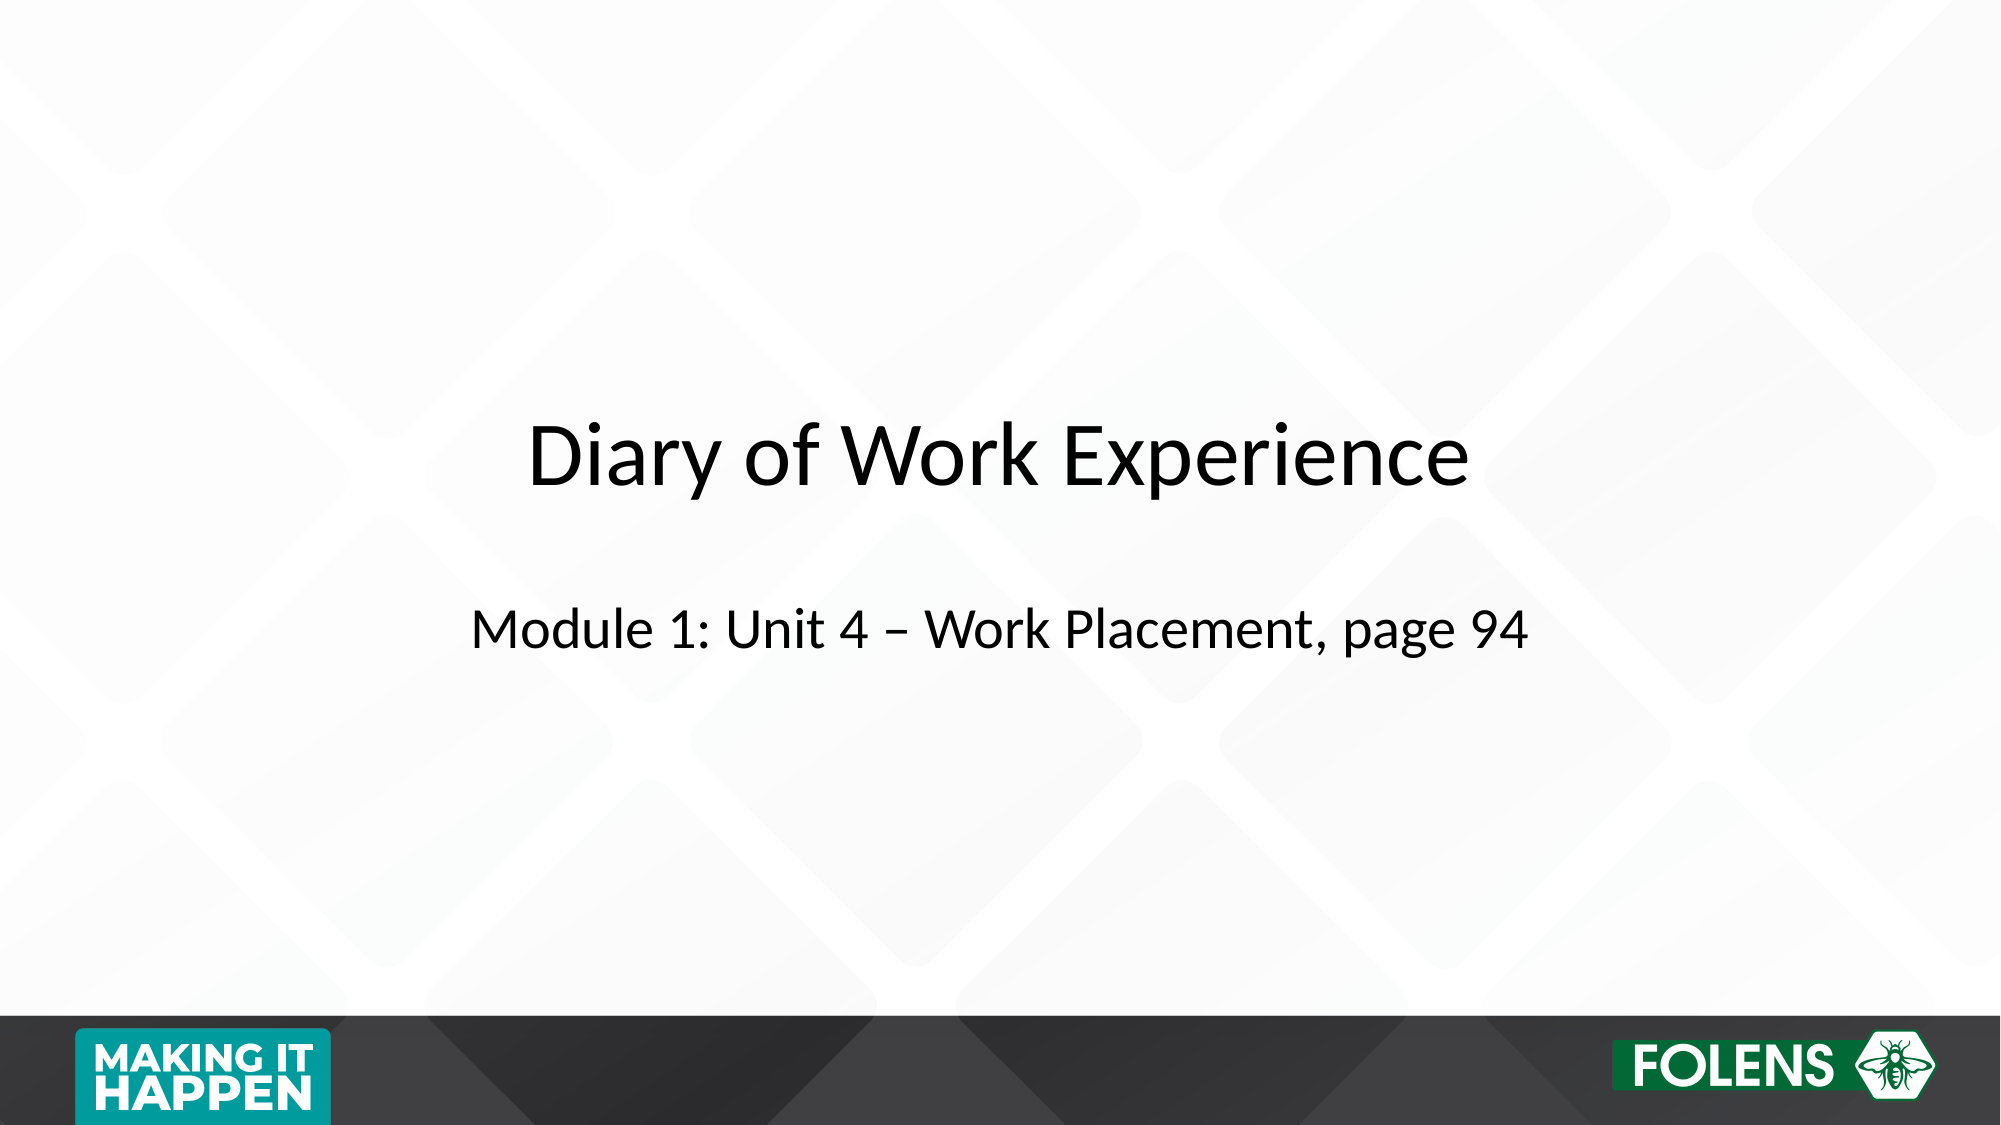

# Diary of Work Experience
Module 1: Unit 4 – Work Placement, page 94